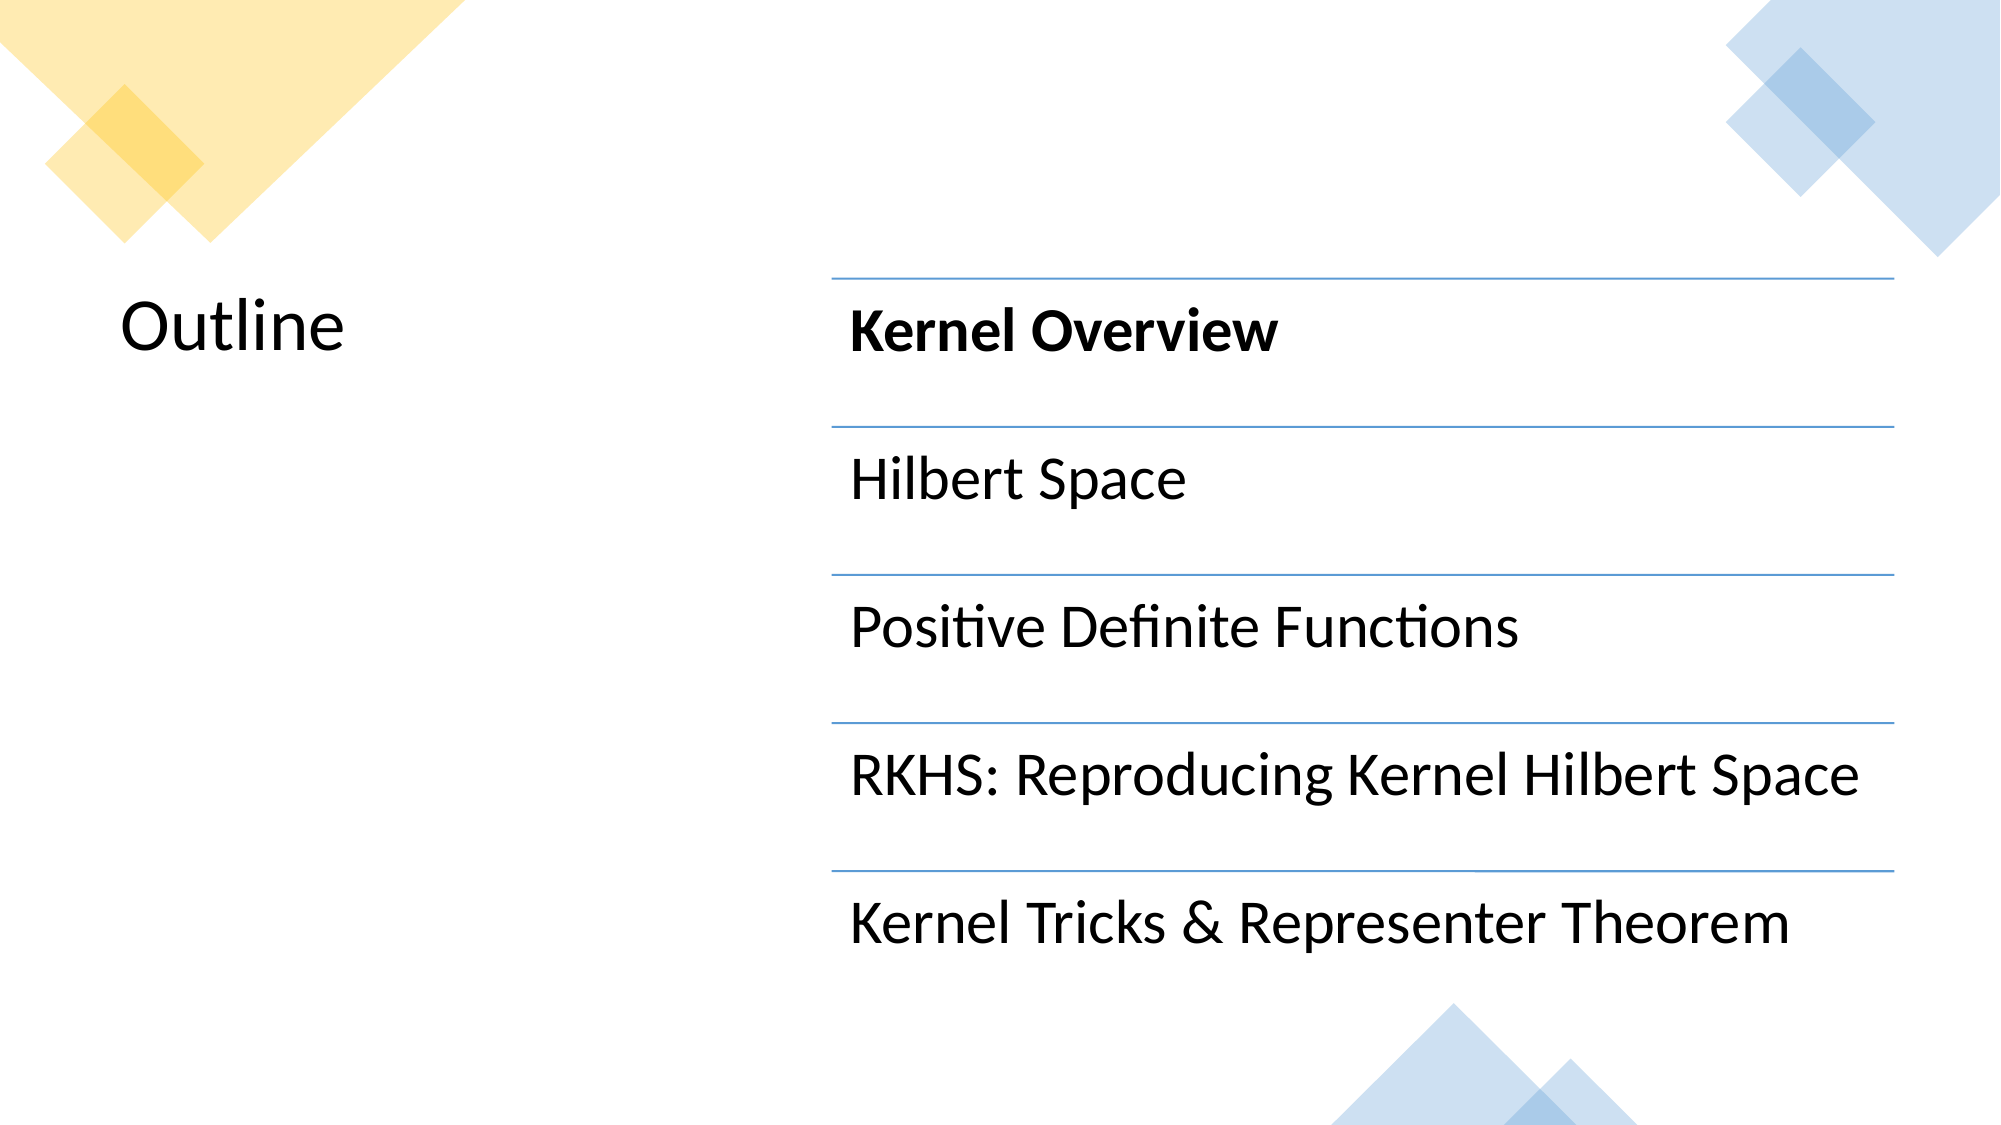

Kernel Overview
Hilbert Space
Positive Definite Functions
RKHS: Reproducing Kernel Hilbert Space
Kernel Tricks & Representer Theorem
# Outline